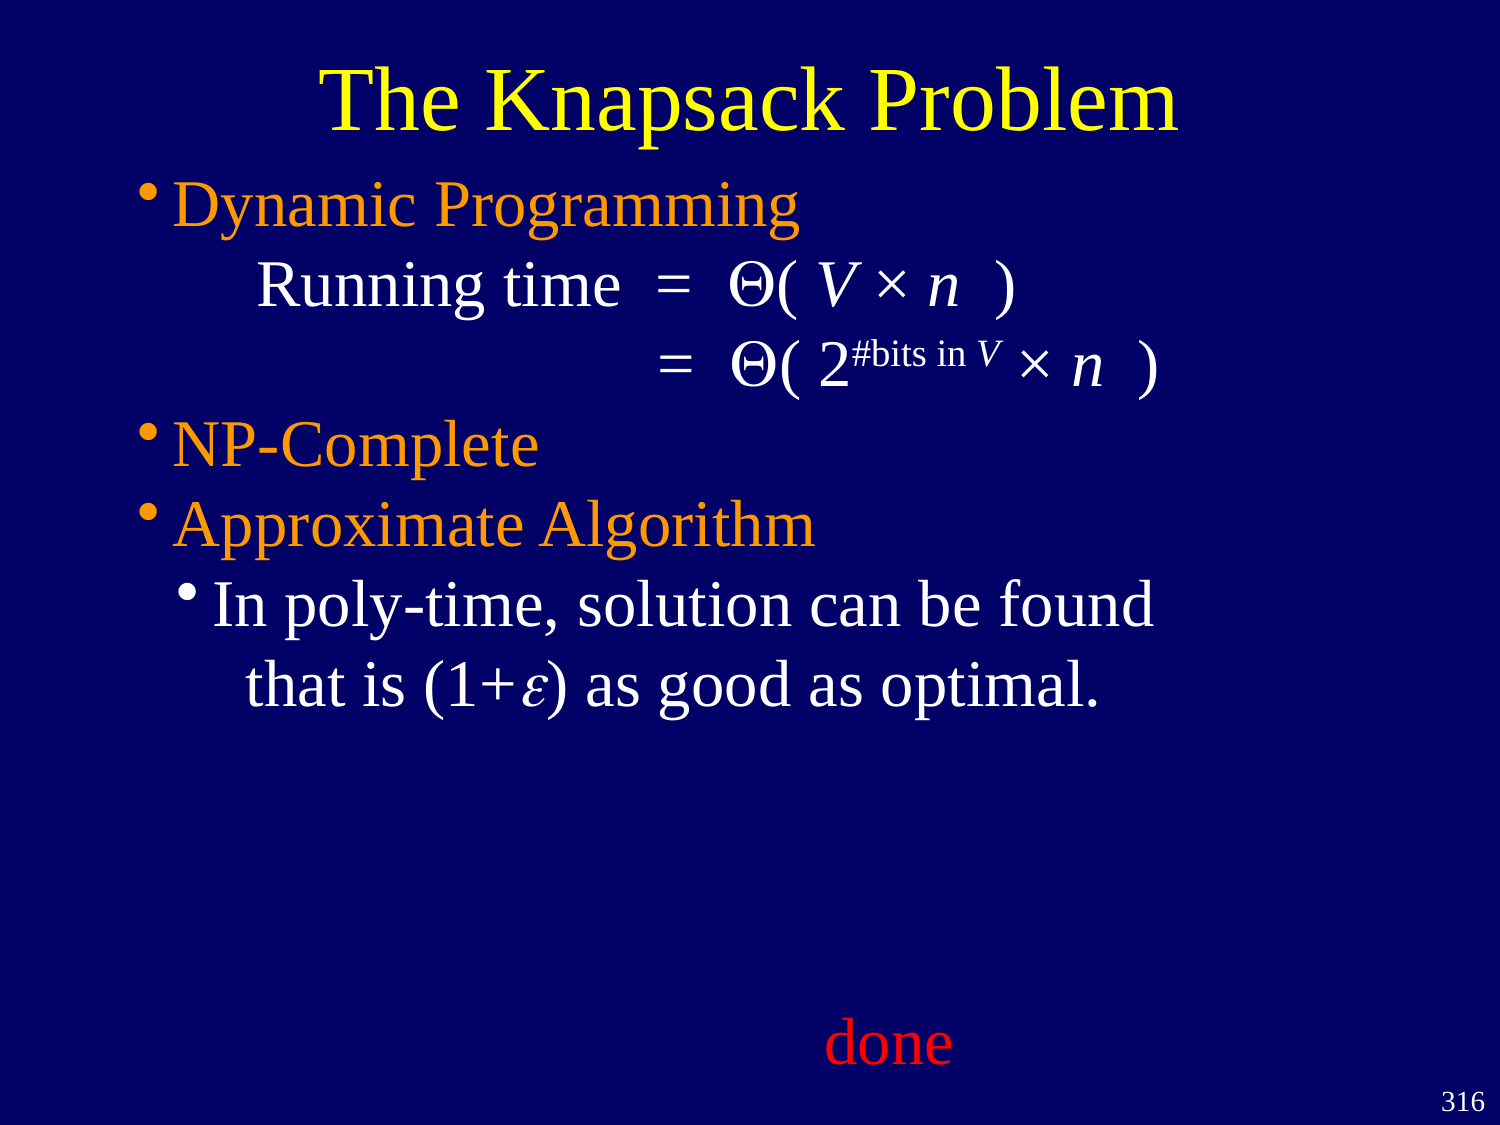

The Knapsack Problem
Dynamic Programming
     Running time  =  Θ( V × n  )
                             =  Θ( 2#bits in V × n  )
NP-Complete
Approximate Algorithm
In poly-time, solution can be found
  that is (1+ε) as good as optimal.
done